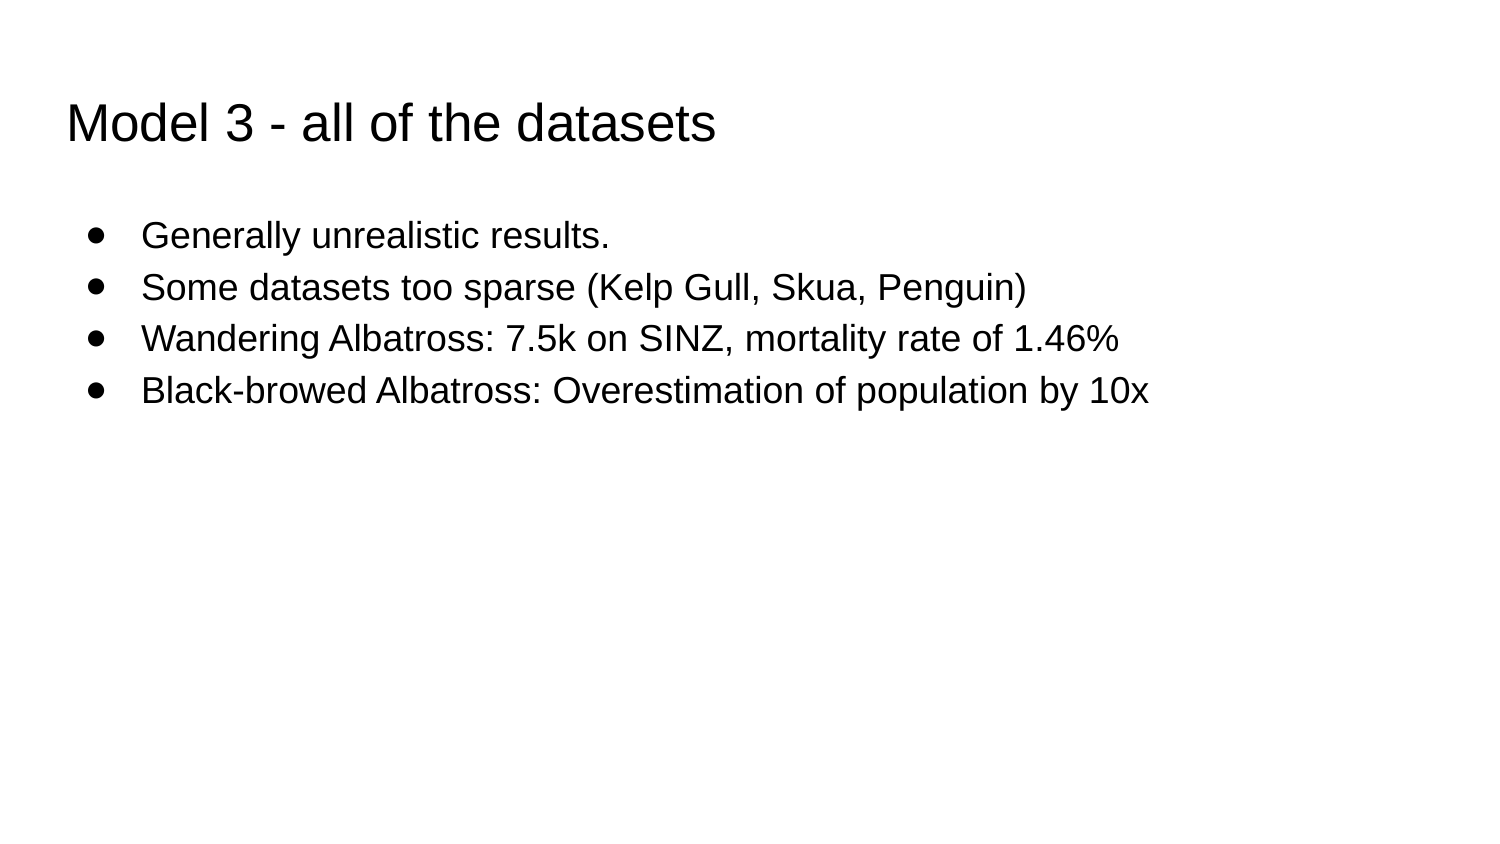

# Model 3 - all of the datasets
Generally unrealistic results.
Some datasets too sparse (Kelp Gull, Skua, Penguin)
Wandering Albatross: 7.5k on SINZ, mortality rate of 1.46%
Black-browed Albatross: Overestimation of population by 10x